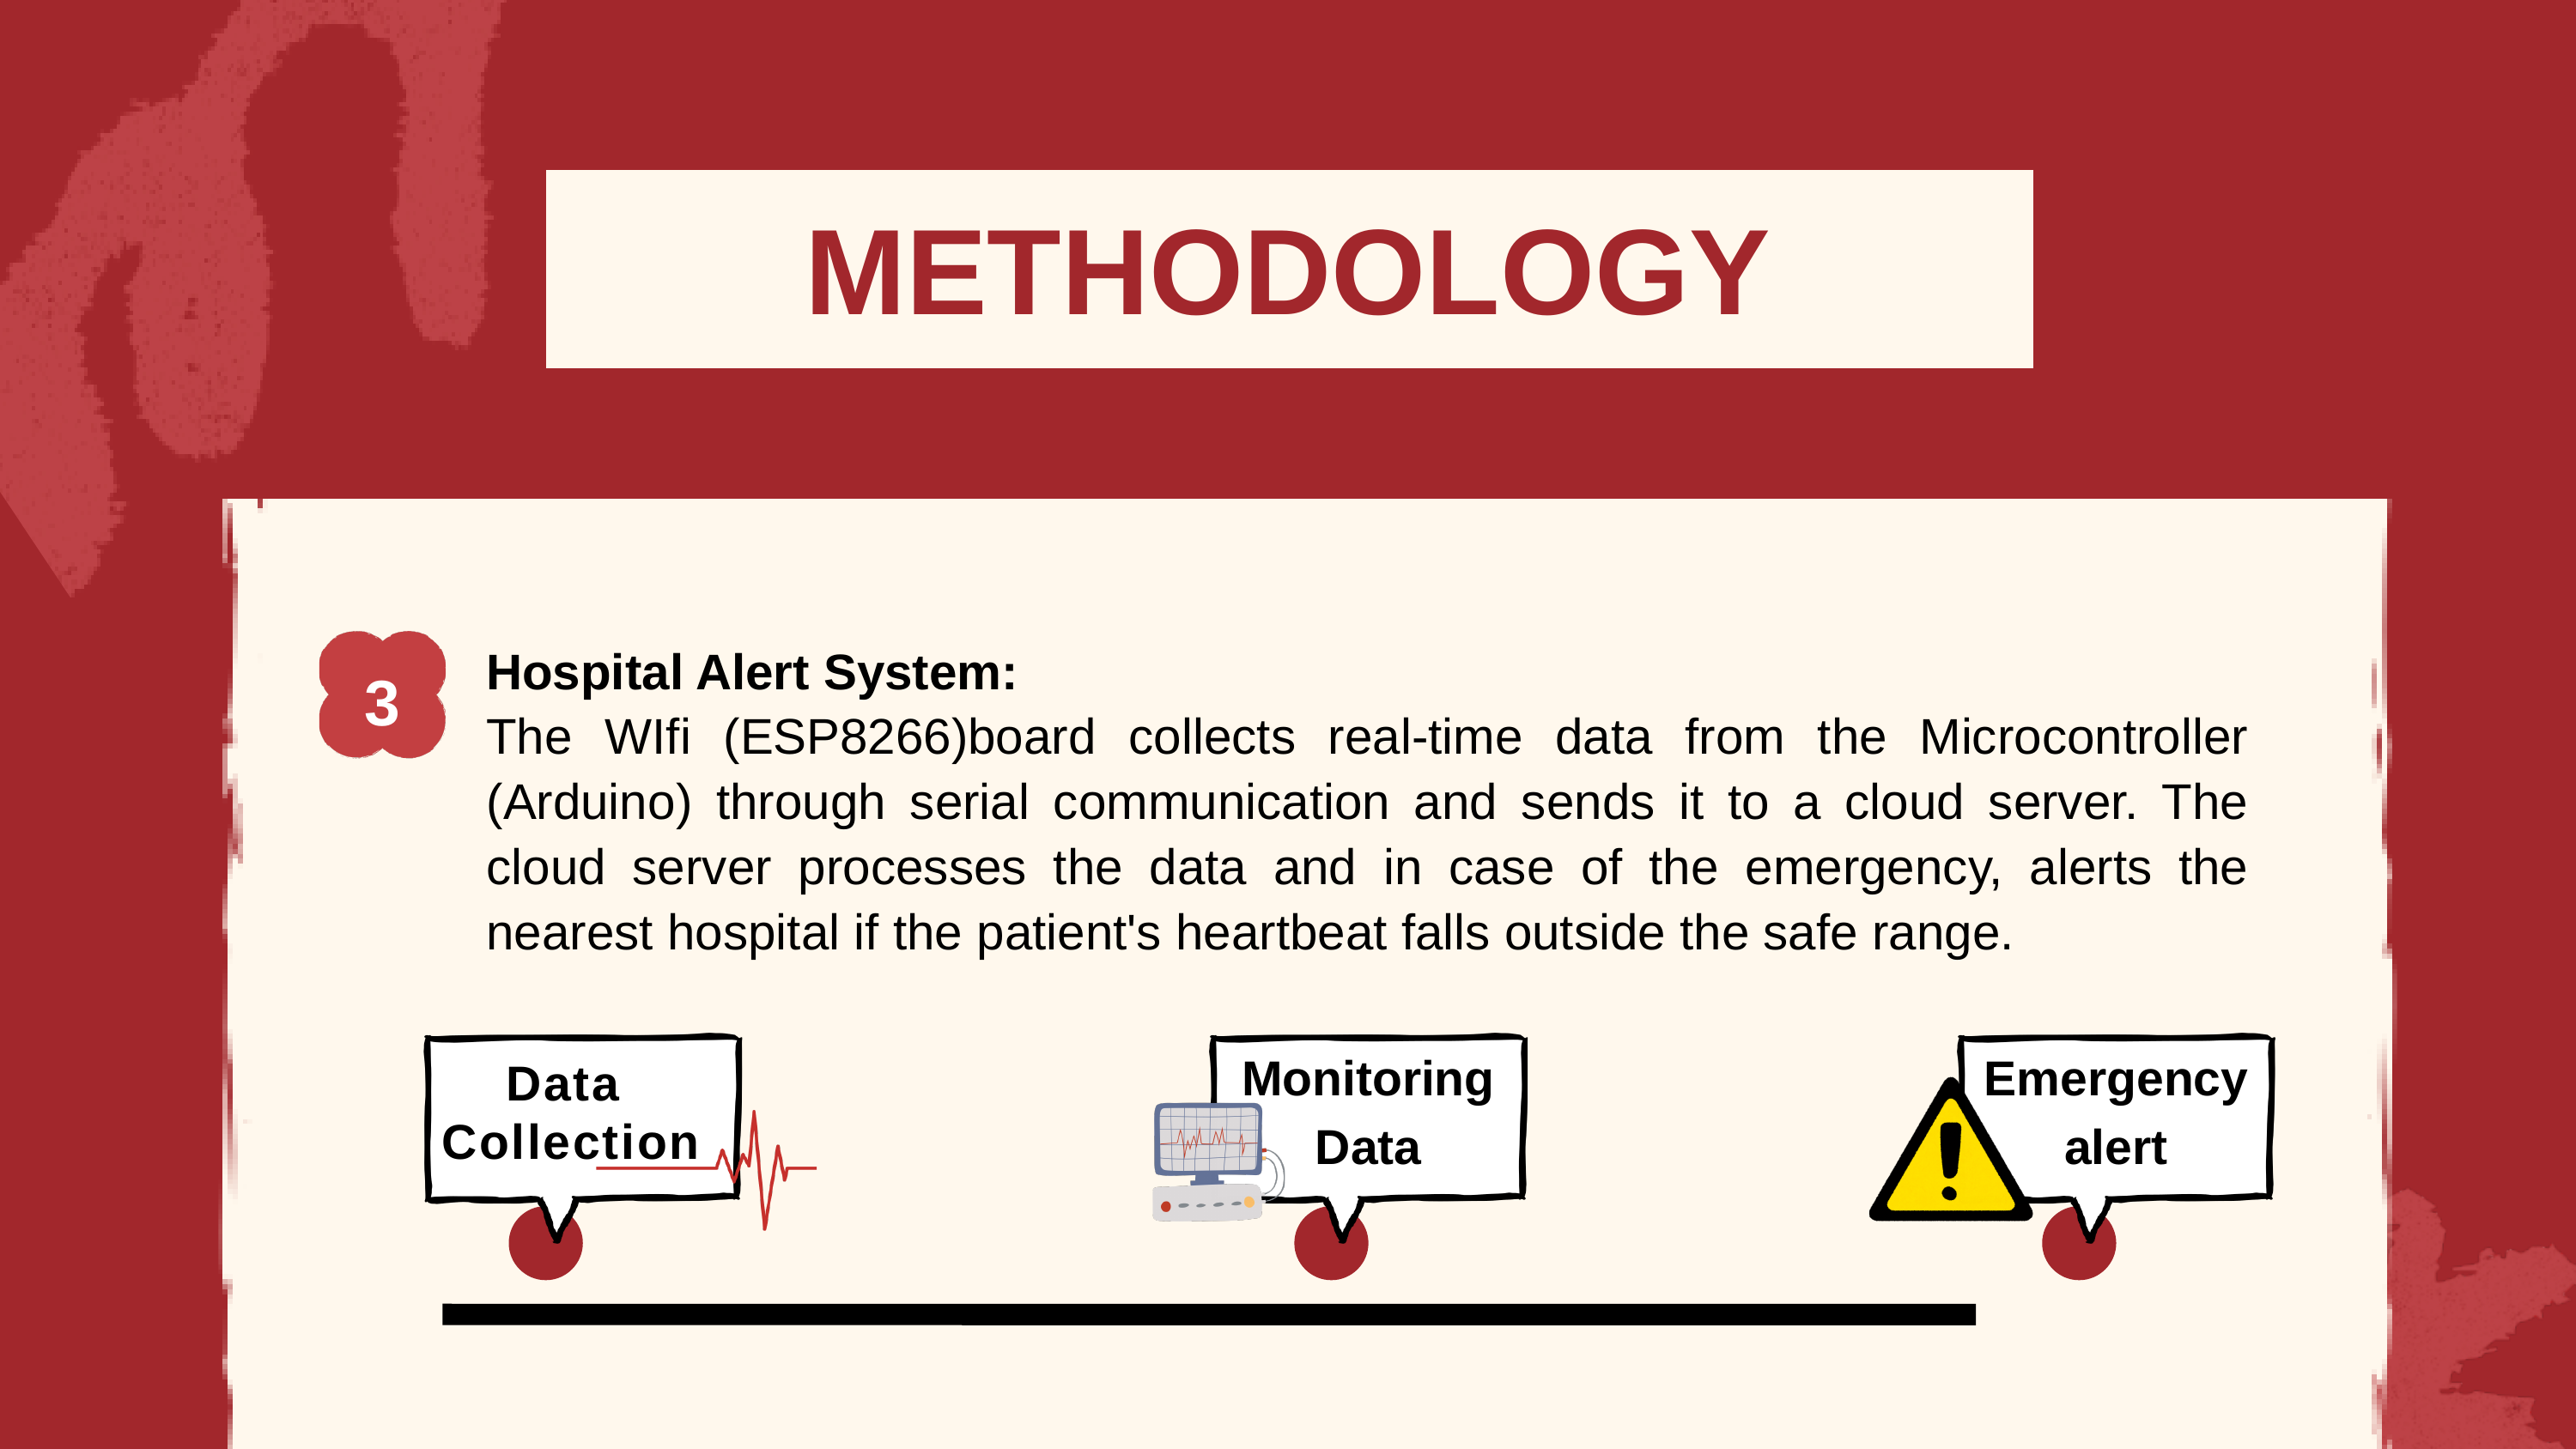

METHODOLOGY

3
Hospital Alert System:
The WIfi (ESP8266)board collects real-time data from the Microcontroller (Arduino) through serial communication and sends it to a cloud server. The cloud server processes the data and in case of the emergency, alerts the nearest hospital if the patient's heartbeat falls outside the safe range.

Monitoring
Data
Emergency
alert
Data
Collection